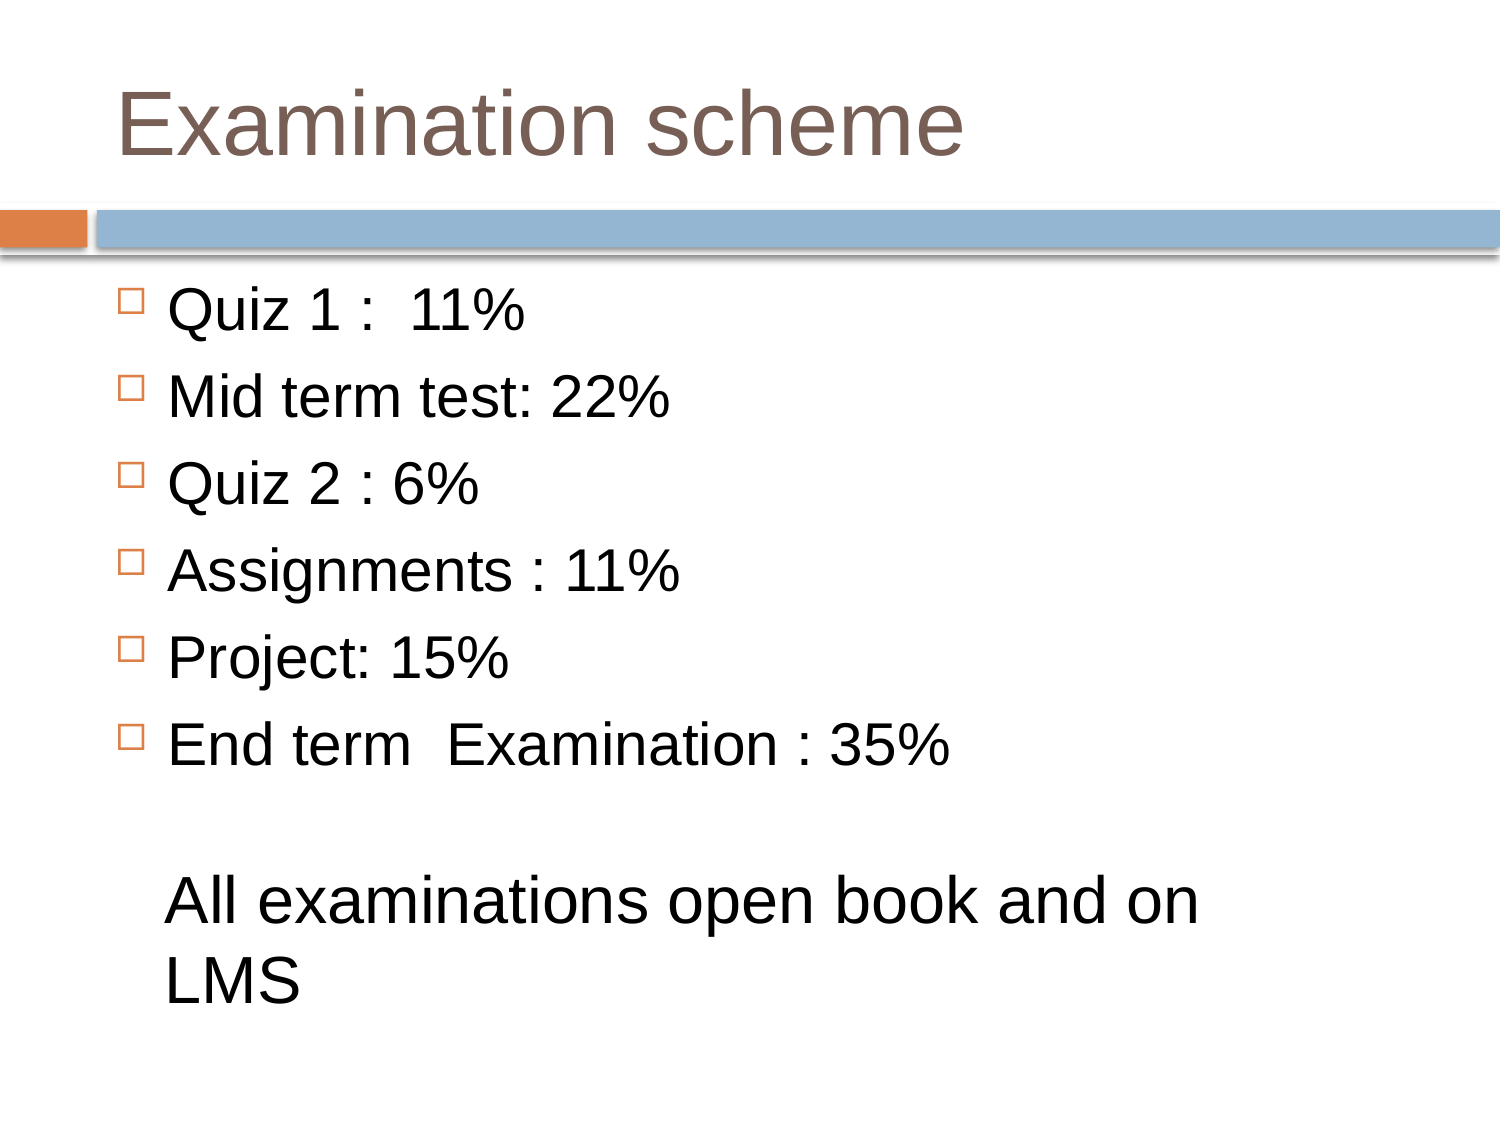

# Examination scheme
Quiz 1 :  11%
Mid term test: 22%
Quiz 2 : 6%
Assignments : 11%
Project: 15%
End term  Examination : 35%
All examinations open book and on LMS